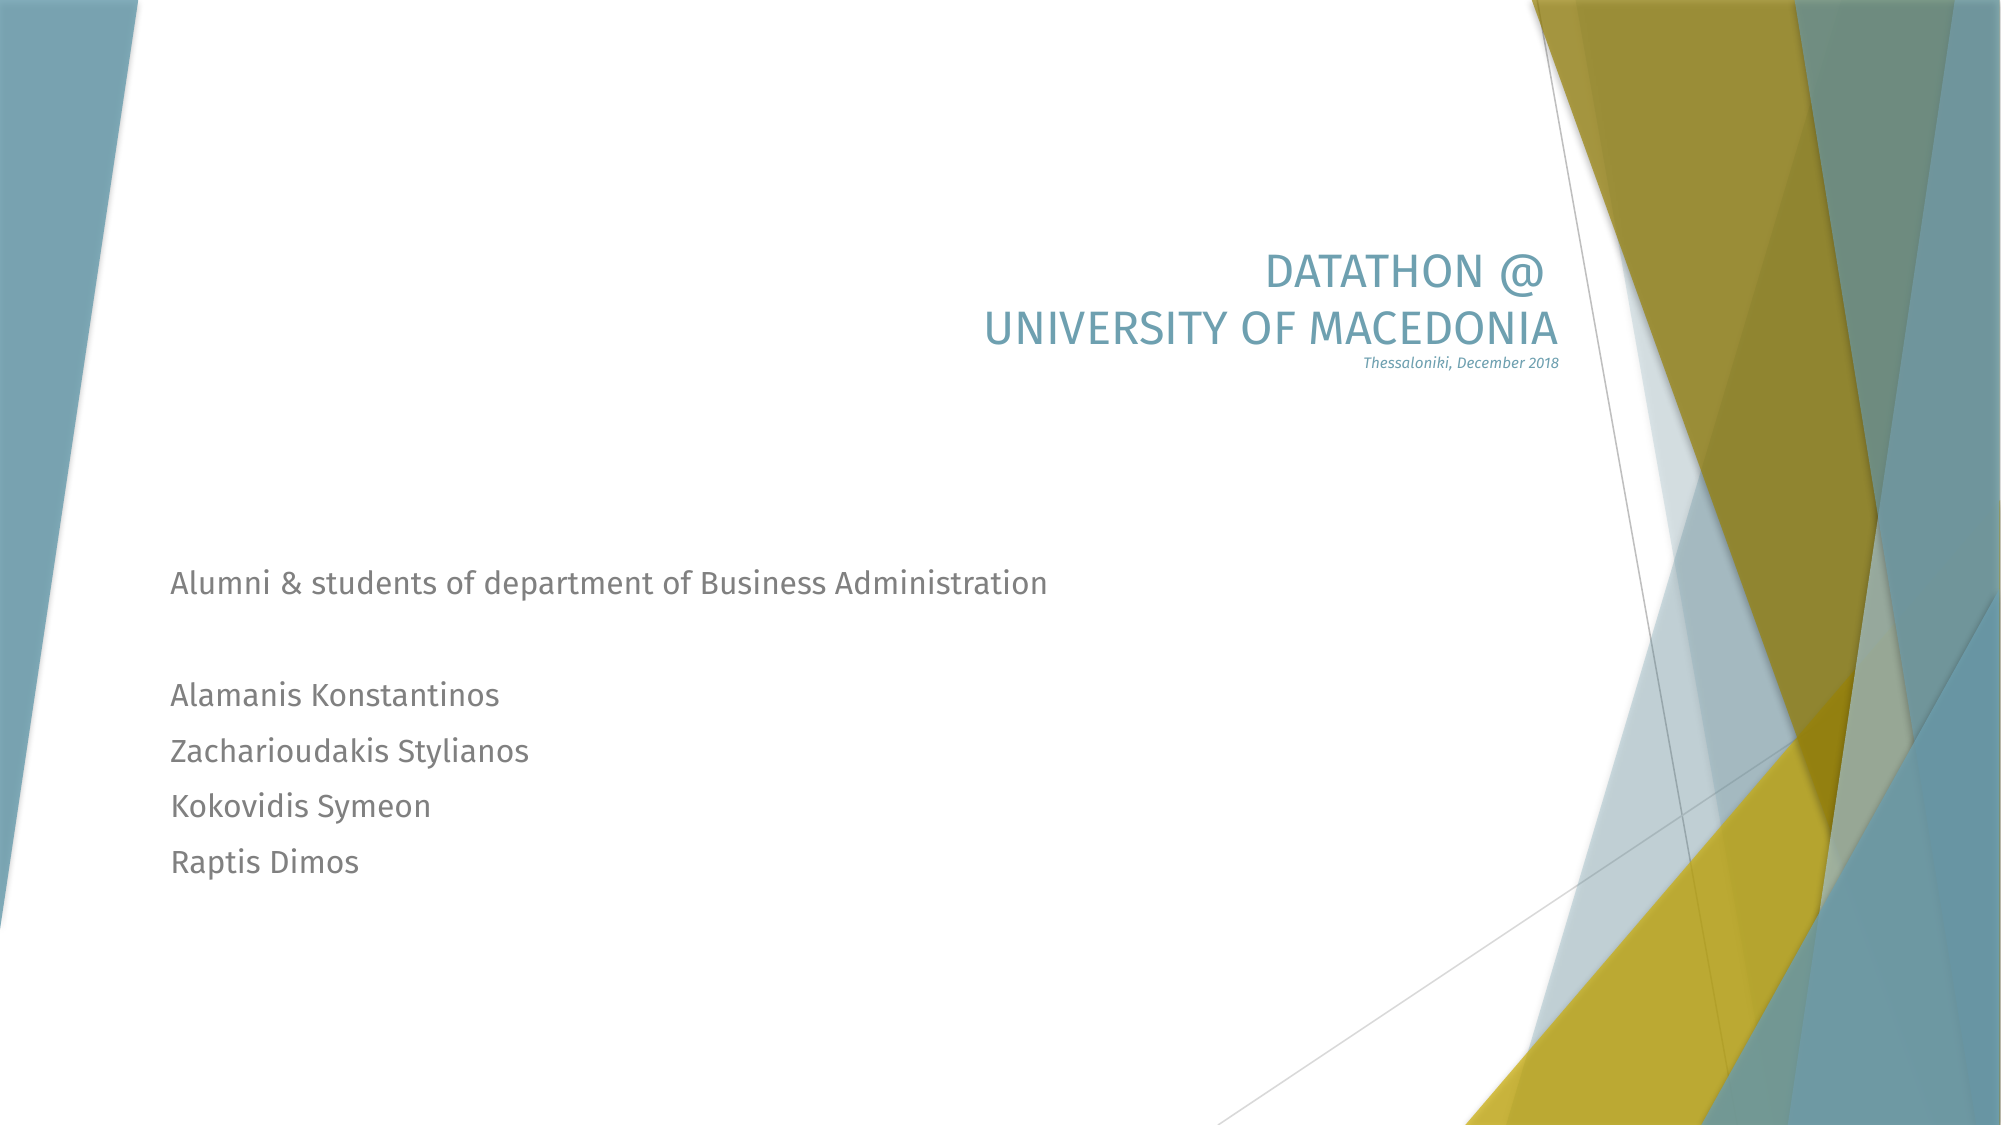

# DATATHON @ UNIVERSITY OF MACEDONIA Thessaloniki, December 2018
Alumni & students of department of Business Administration

Alamanis Konstantinos
Zacharioudakis Stylianos
Kokovidis Symeon
Raptis Dimos